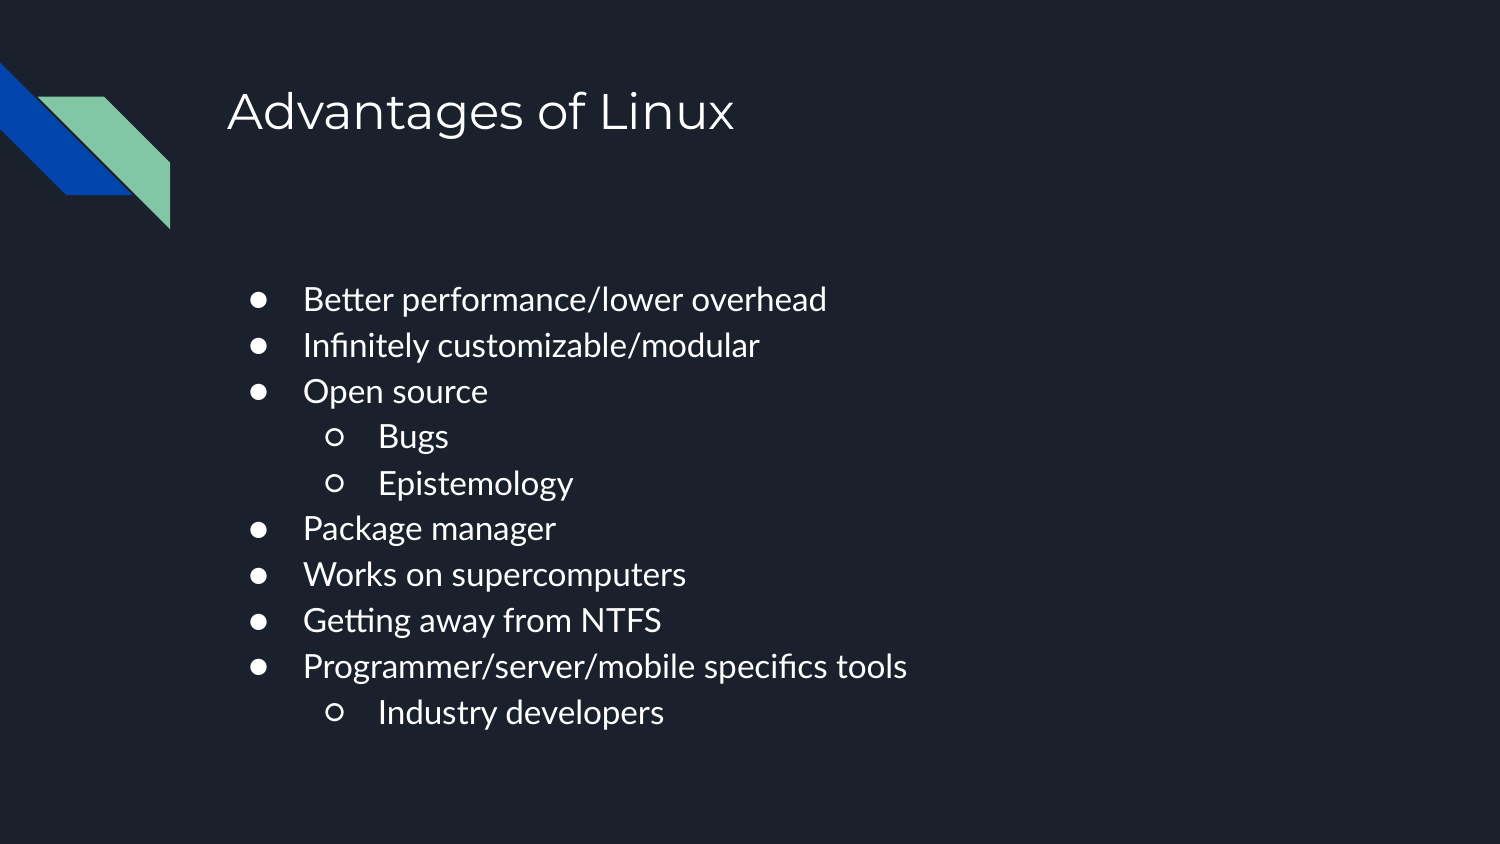

# Advantages of Linux
Better performance/lower overhead
Infinitely customizable/modular
Open source
Bugs
Epistemology
Package manager
Works on supercomputers
Getting away from NTFS
Programmer/server/mobile specifics tools
Industry developers